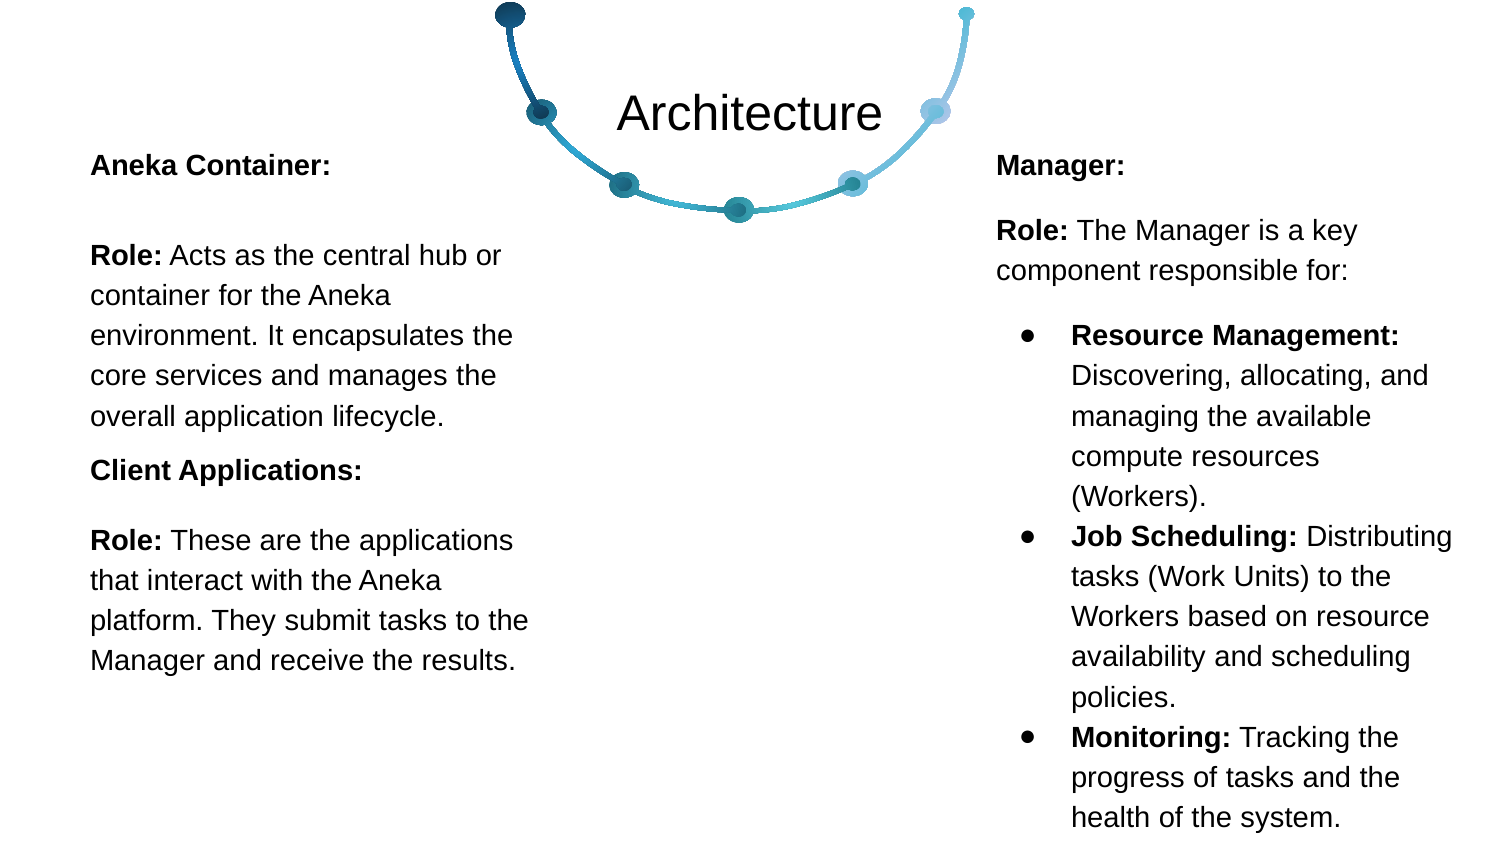

# Architecture
Aneka Container:
Role: Acts as the central hub or container for the Aneka environment. It encapsulates the core services and manages the overall application lifecycle.
Manager:
Role: The Manager is a key component responsible for:
Resource Management: Discovering, allocating, and managing the available compute resources (Workers).
Job Scheduling: Distributing tasks (Work Units) to the Workers based on resource availability and scheduling policies.
Monitoring: Tracking the progress of tasks and the health of the system.
Client Applications:
Role: These are the applications that interact with the Aneka platform. They submit tasks to the Manager and receive the results.